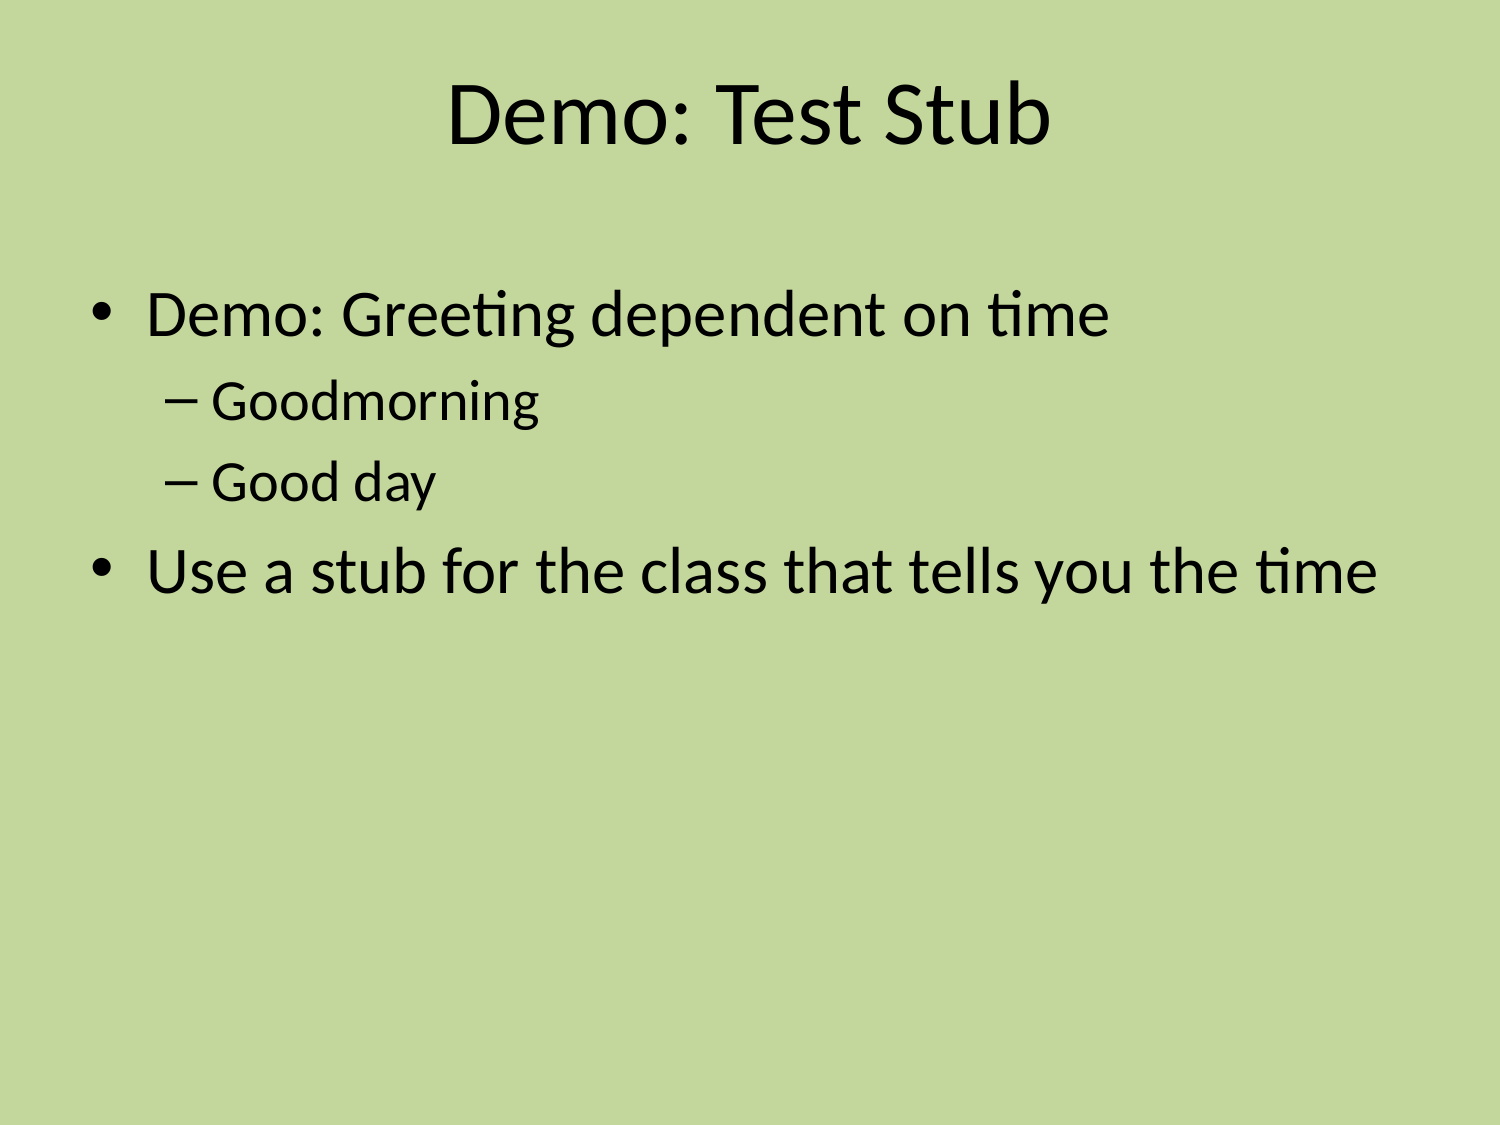

# Demo: Test Stub
Demo: Greeting dependent on time
Goodmorning
Good day
Use a stub for the class that tells you the time